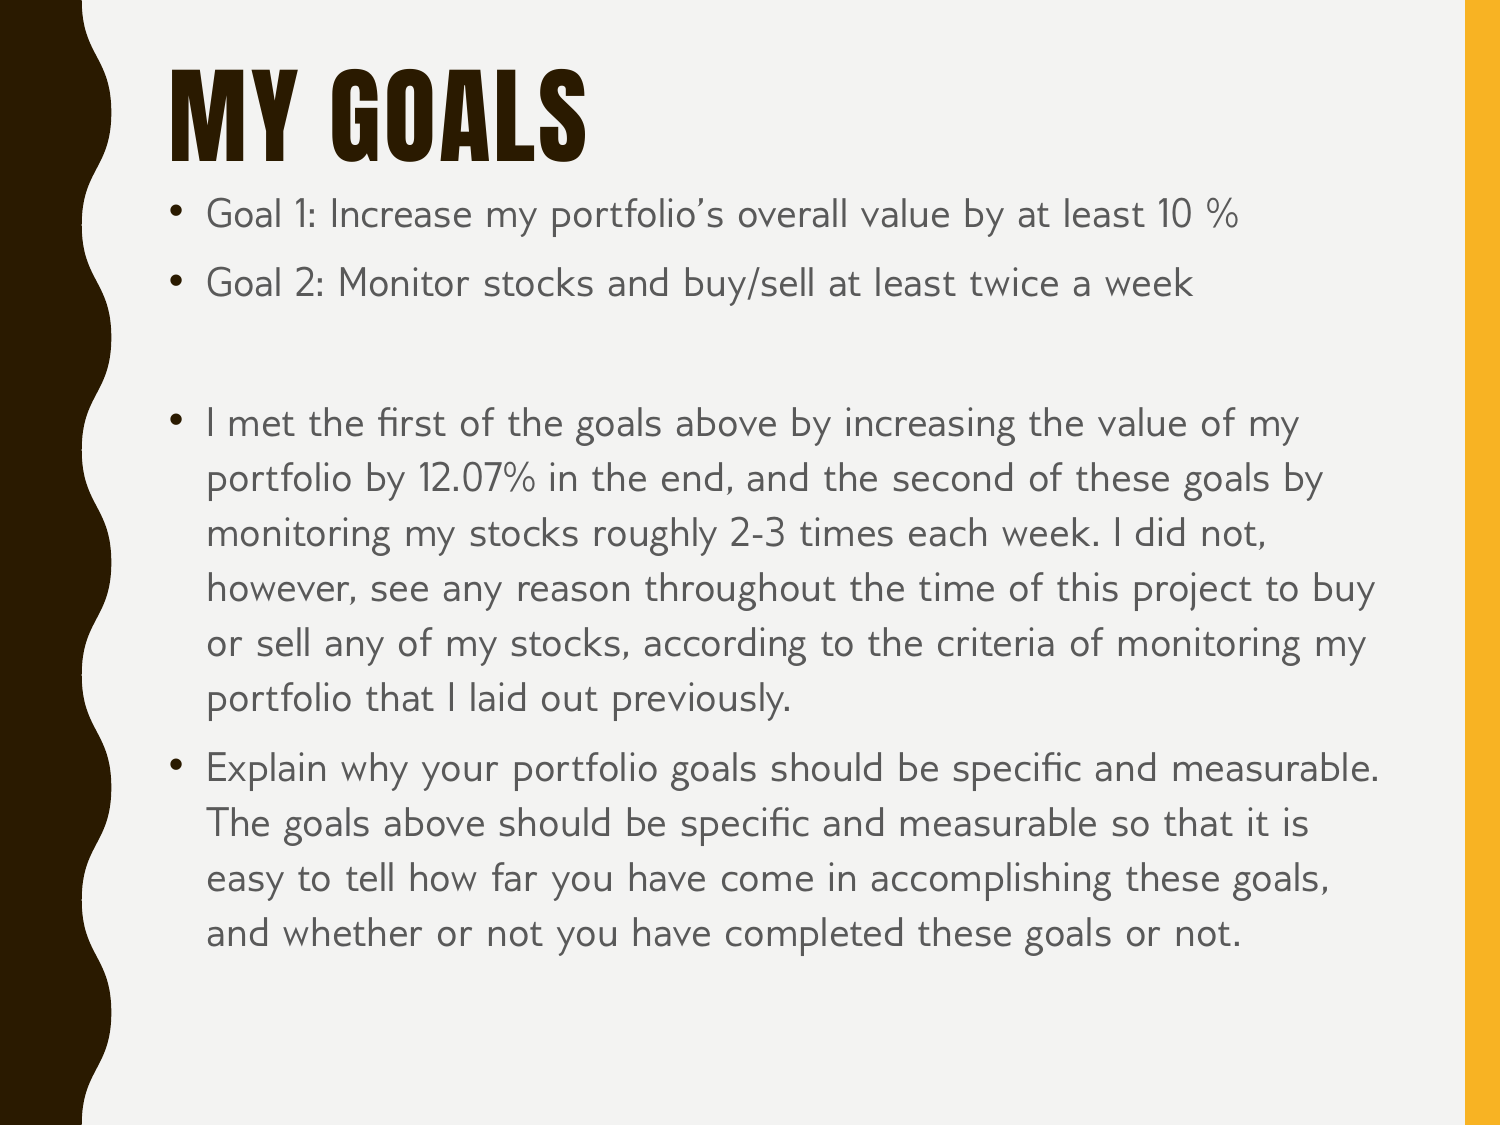

# My goals
Goal 1: Increase my portfolio’s overall value by at least 10 %
Goal 2: Monitor stocks and buy/sell at least twice a week

I met the first of the goals above by increasing the value of my portfolio by 12.07% in the end, and the second of these goals by monitoring my stocks roughly 2-3 times each week. I did not, however, see any reason throughout the time of this project to buy or sell any of my stocks, according to the criteria of monitoring my portfolio that I laid out previously.
Explain why your portfolio goals should be specific and measurable. The goals above should be specific and measurable so that it is easy to tell how far you have come in accomplishing these goals, and whether or not you have completed these goals or not.